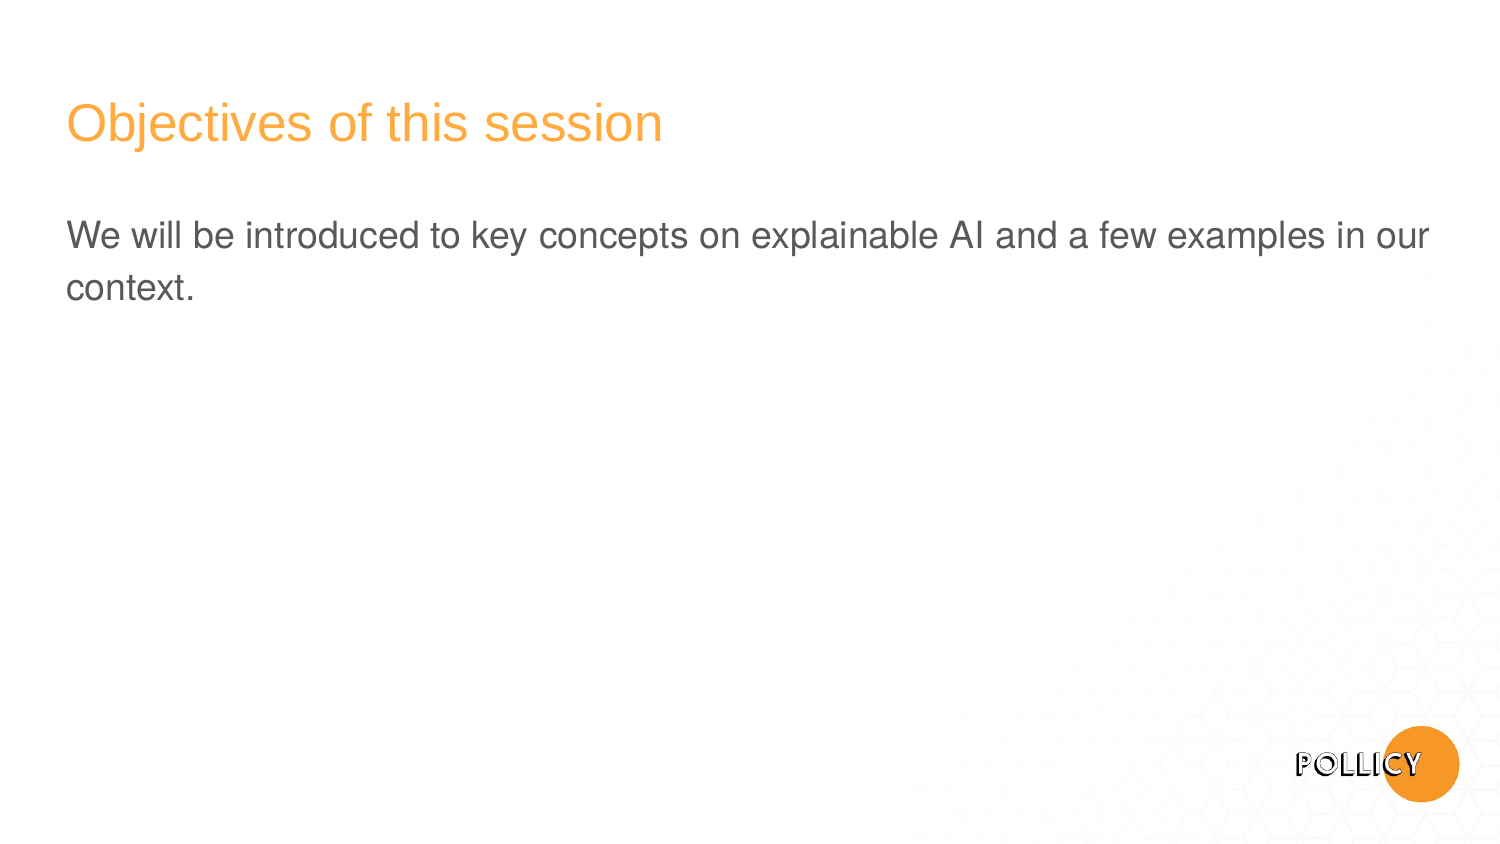

# Objectives of this session
We will be introduced to key concepts on explainable AI and a few examples in our context.